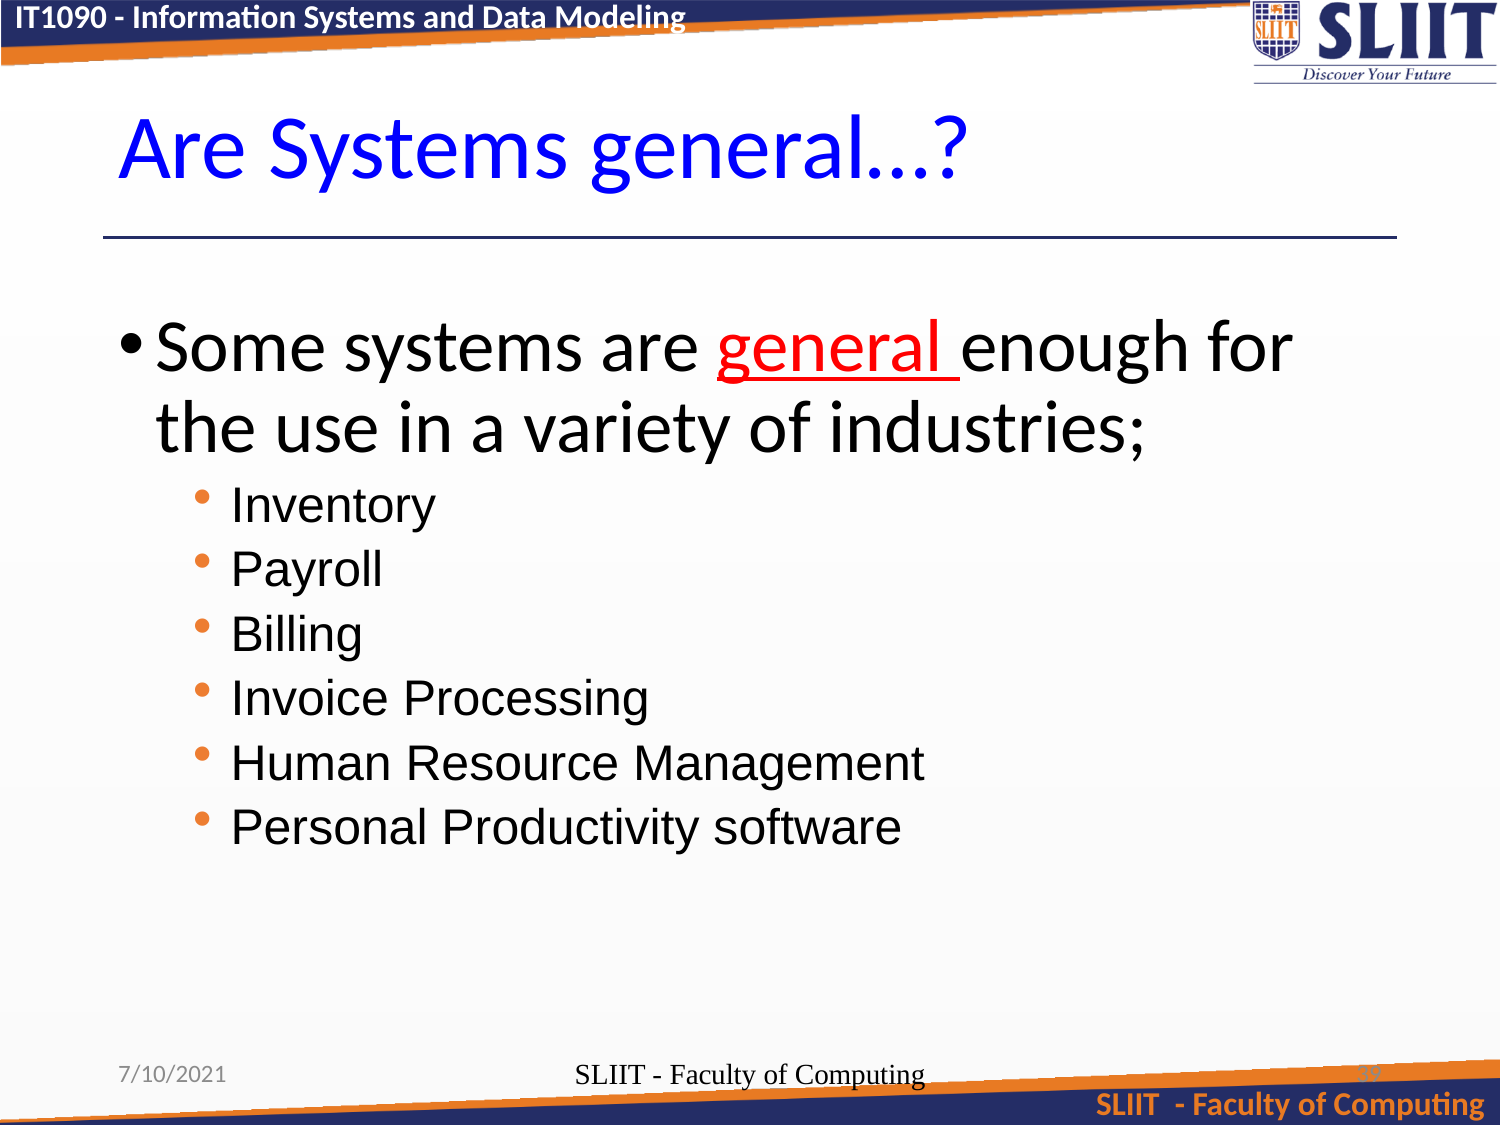

# Are Systems general…?
Some systems are general enough for the use in a variety of industries;
Inventory
Payroll
Billing
Invoice Processing
Human Resource Management
Personal Productivity software

7/10/2021
SLIIT - Faculty of Computing
39